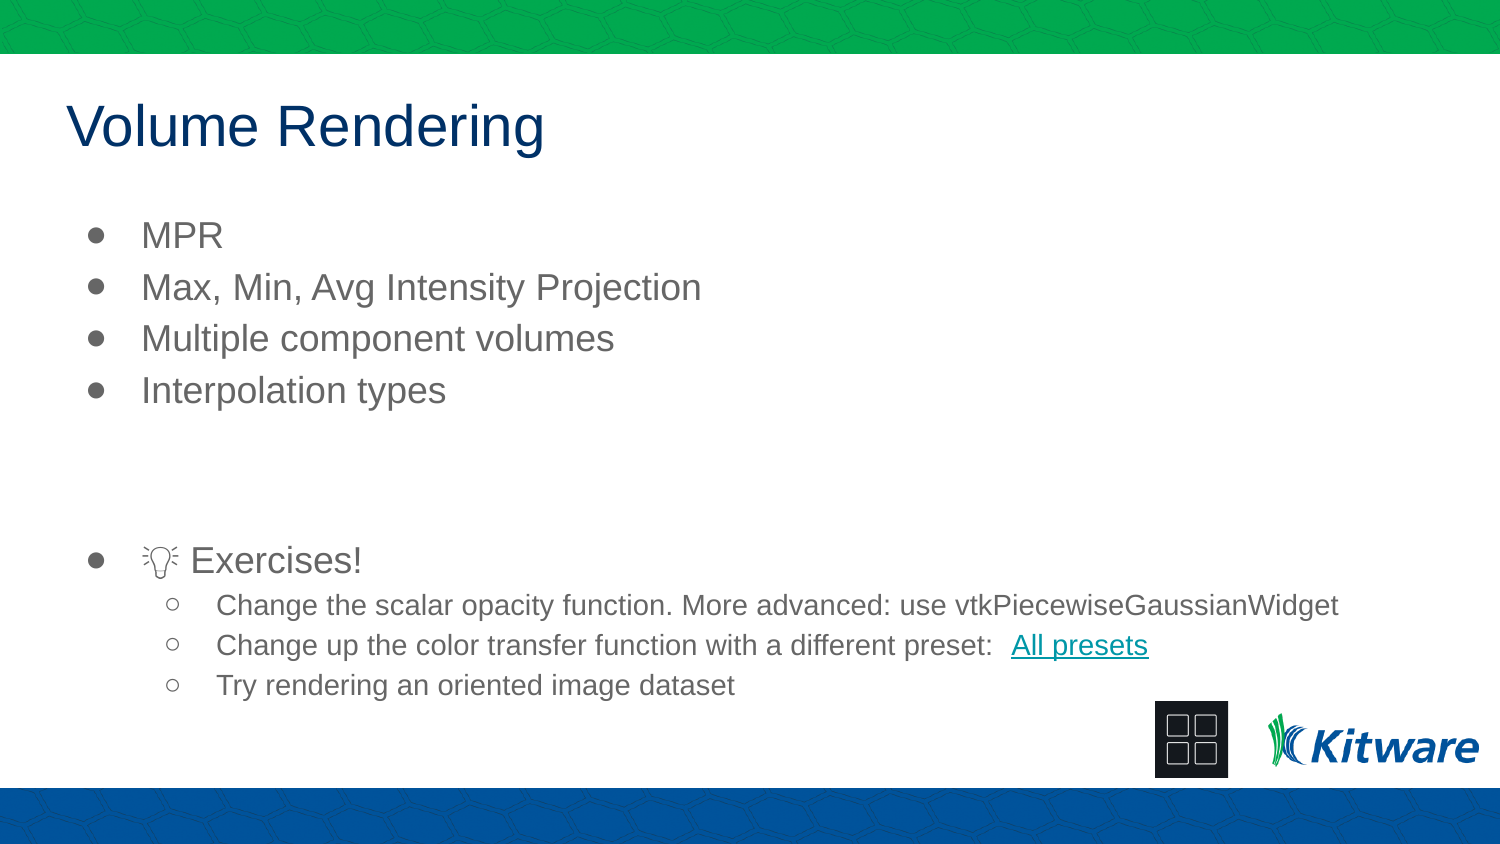

# Volume Rendering
MPR
Max, Min, Avg Intensity Projection
Multiple component volumes
Interpolation types

💡 Exercises!
Change the scalar opacity function. More advanced: use vtkPiecewiseGaussianWidget
Change up the color transfer function with a different preset:  All presets
Try rendering an oriented image dataset